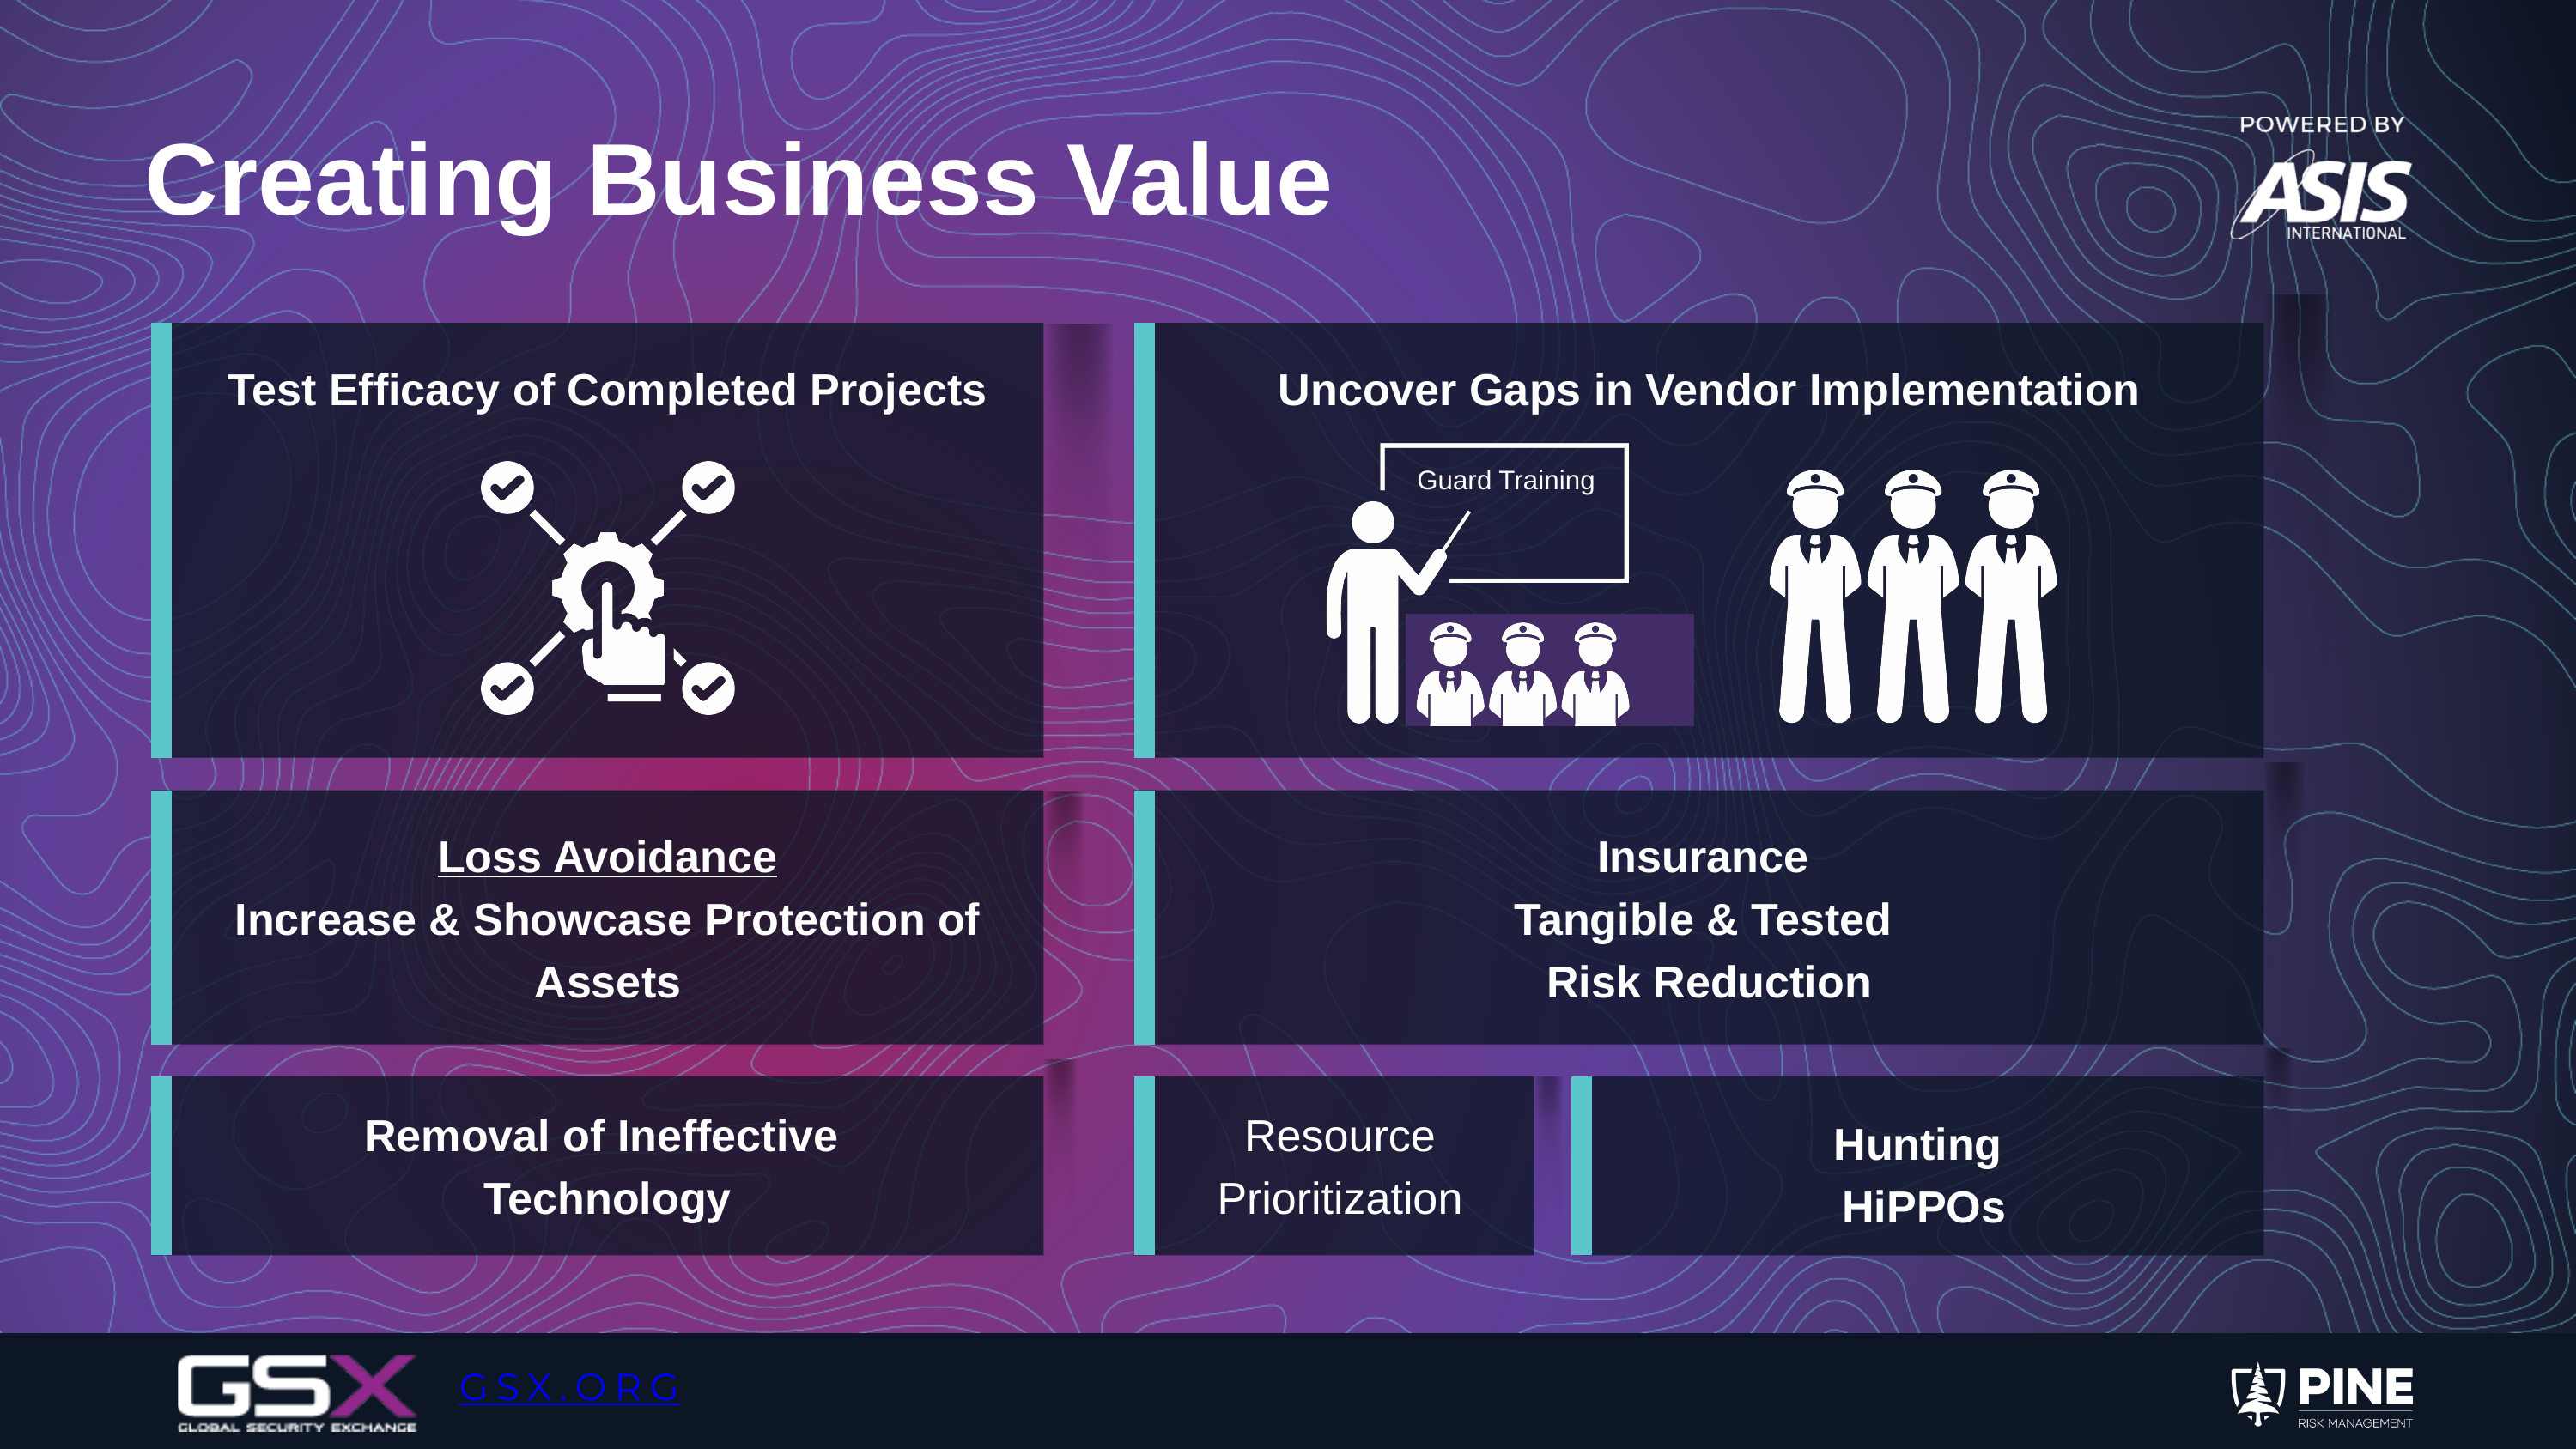

Creating Business Value

Test Efficacy of Completed Projects
Uncover Gaps in Vendor Implementation

Guard Training

 Loss Avoidance
Increase & Showcase Protection of Assets
Insurance
Tangible & Tested
Risk Reduction

Removal of Ineffective
Technology
Resource
Prioritization
Hunting
HiPPOs

GSX.ORG